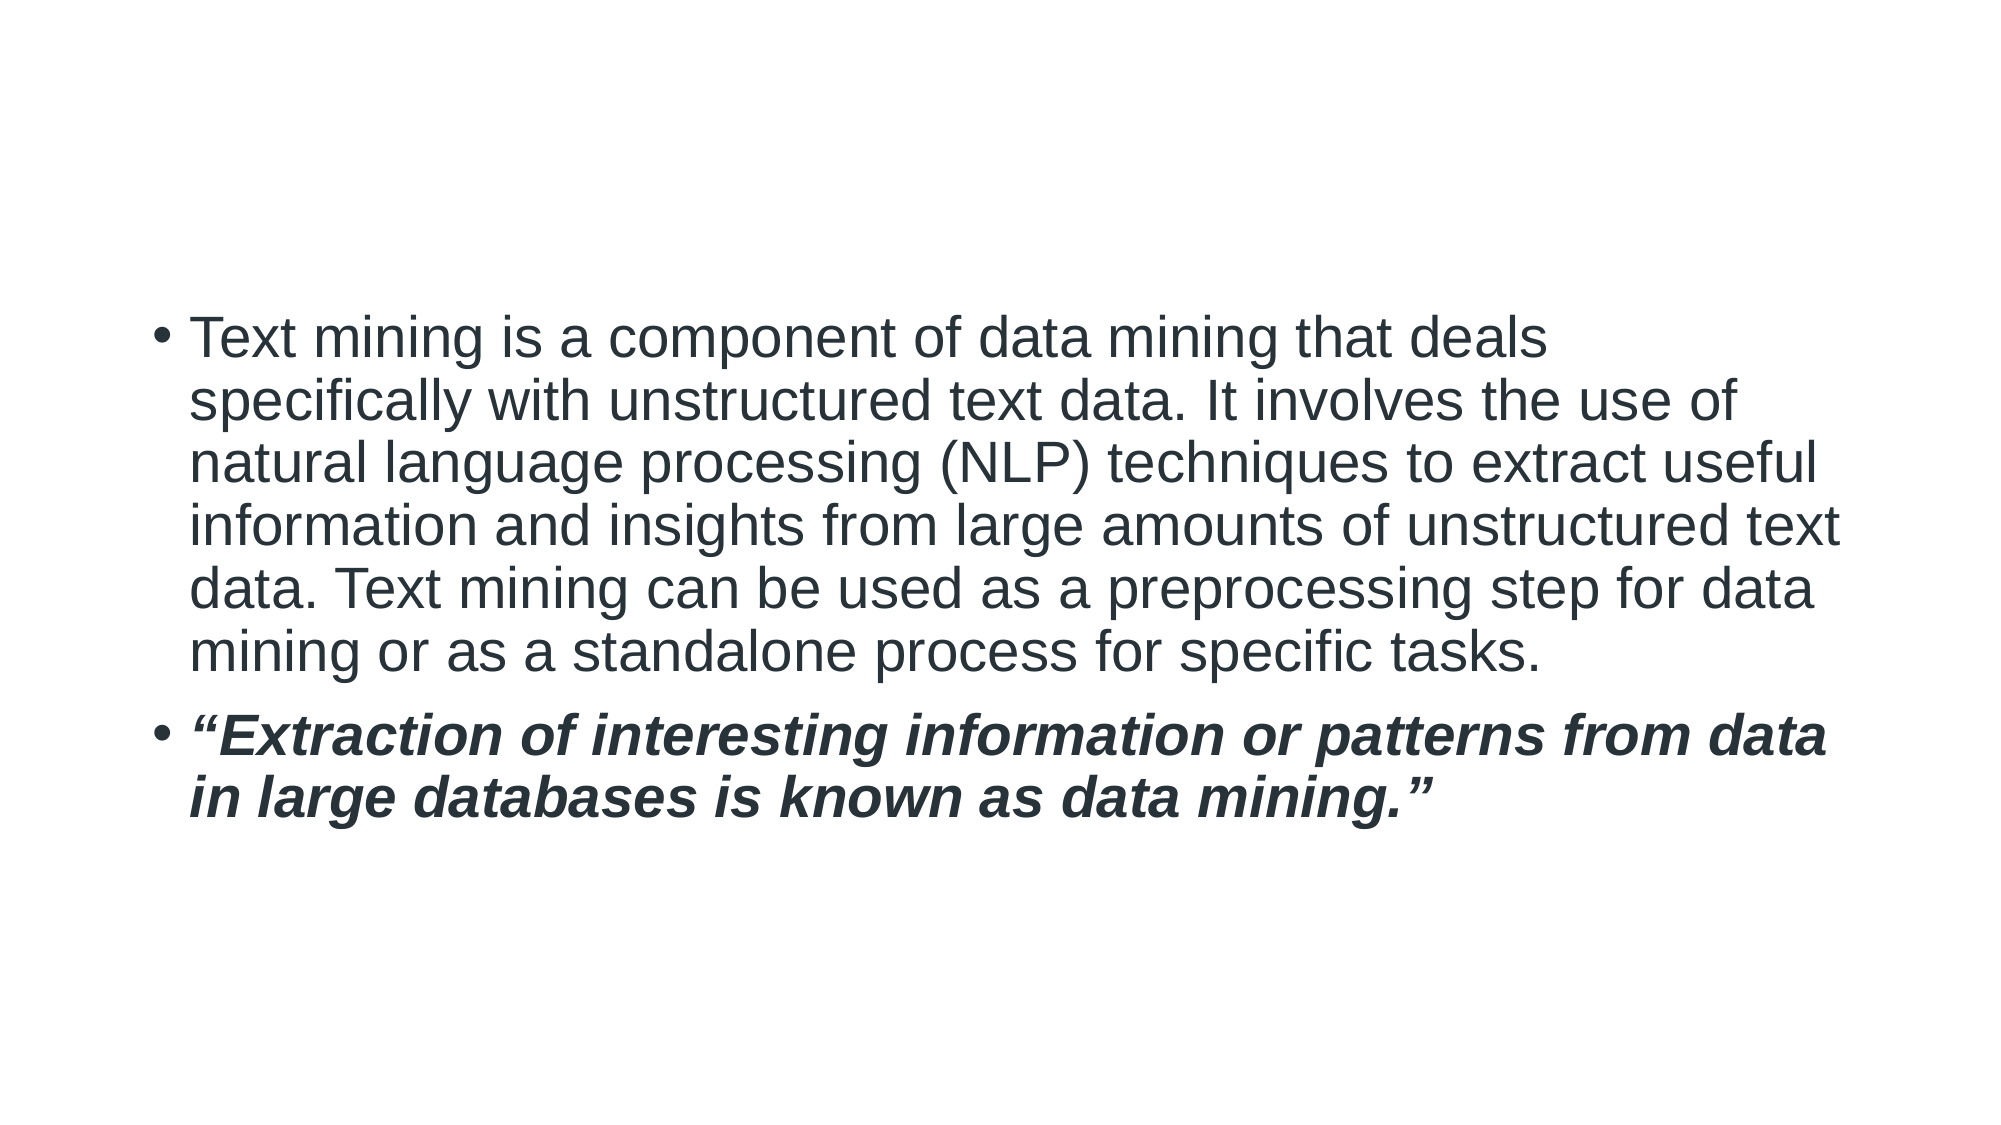

#
Text mining is a component of data mining that deals specifically with unstructured text data. It involves the use of natural language processing (NLP) techniques to extract useful information and insights from large amounts of unstructured text data. Text mining can be used as a preprocessing step for data mining or as a standalone process for specific tasks.
“Extraction of interesting information or patterns from data in large databases is known as data mining.”